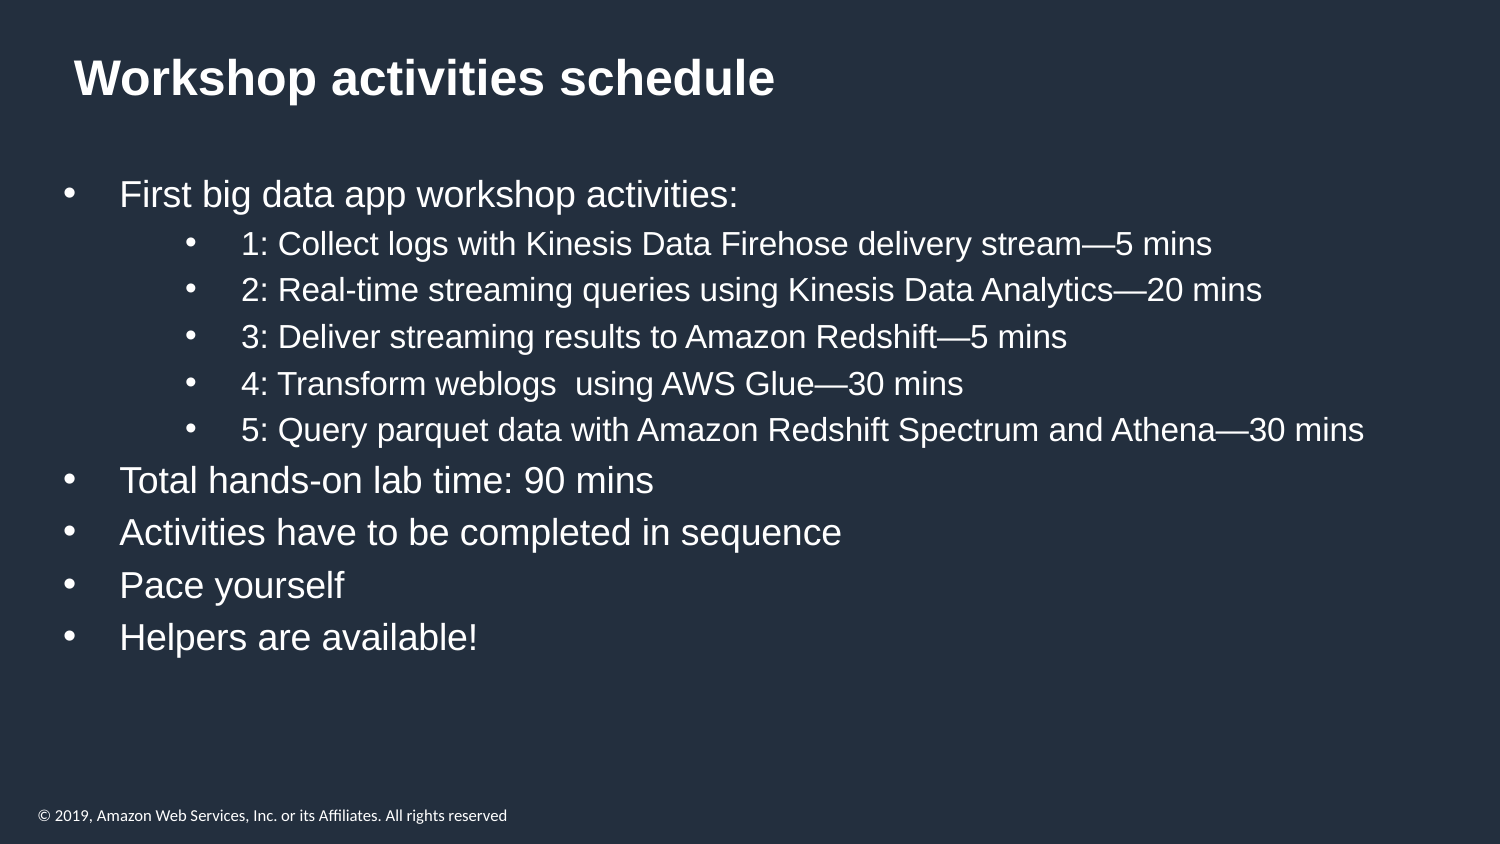

# Workshop activities schedule
First big data app workshop activities:
1: Collect logs with Kinesis Data Firehose delivery stream—5 mins
2: Real-time streaming queries using Kinesis Data Analytics—20 mins
3: Deliver streaming results to Amazon Redshift—5 mins
4: Transform weblogs  using AWS Glue—30 mins
5: Query parquet data with Amazon Redshift Spectrum and Athena—30 mins
Total hands-on lab time: 90 mins
Activities have to be completed in sequence
Pace yourself
Helpers are available!